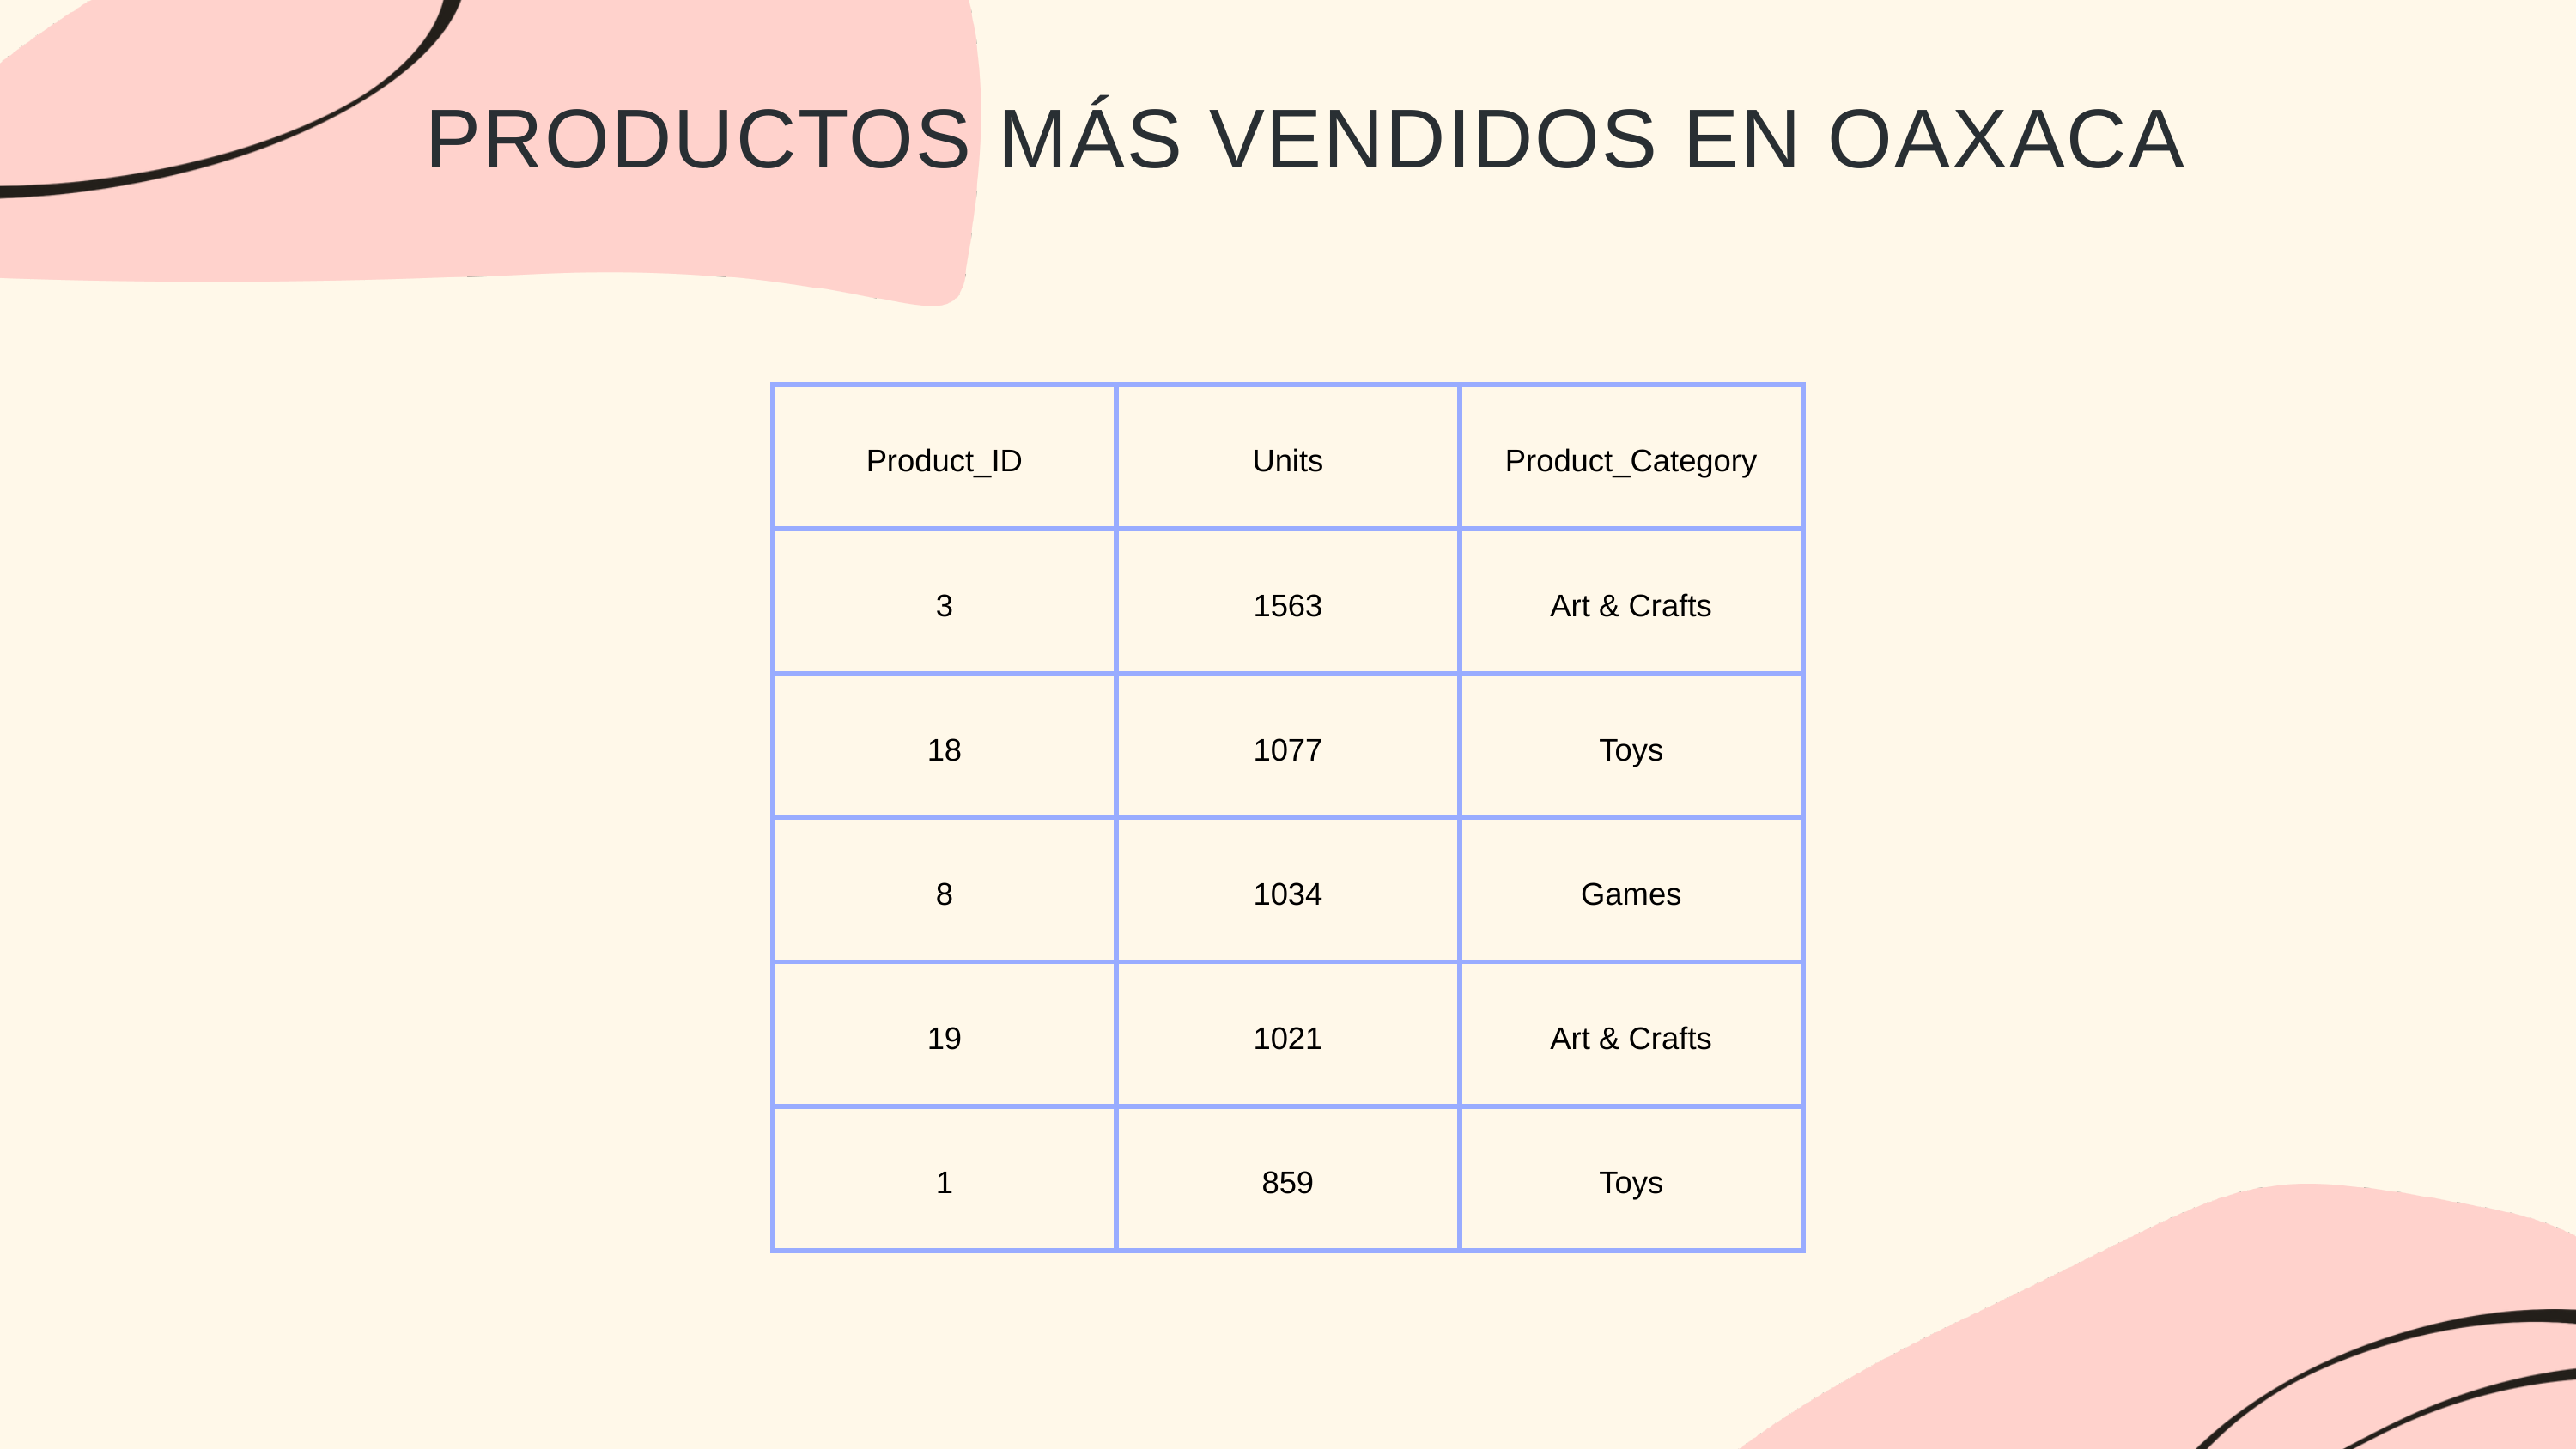

PRODUCTOS MÁS VENDIDOS EN OAXACA
| Product\_ID | Units | Product\_Category |
| --- | --- | --- |
| 3 | 1563 | Art & Crafts |
| 18 | 1077 | Toys |
| 8 | 1034 | Games |
| 19 | 1021 | Art & Crafts |
| 1 | 859 | Toys |